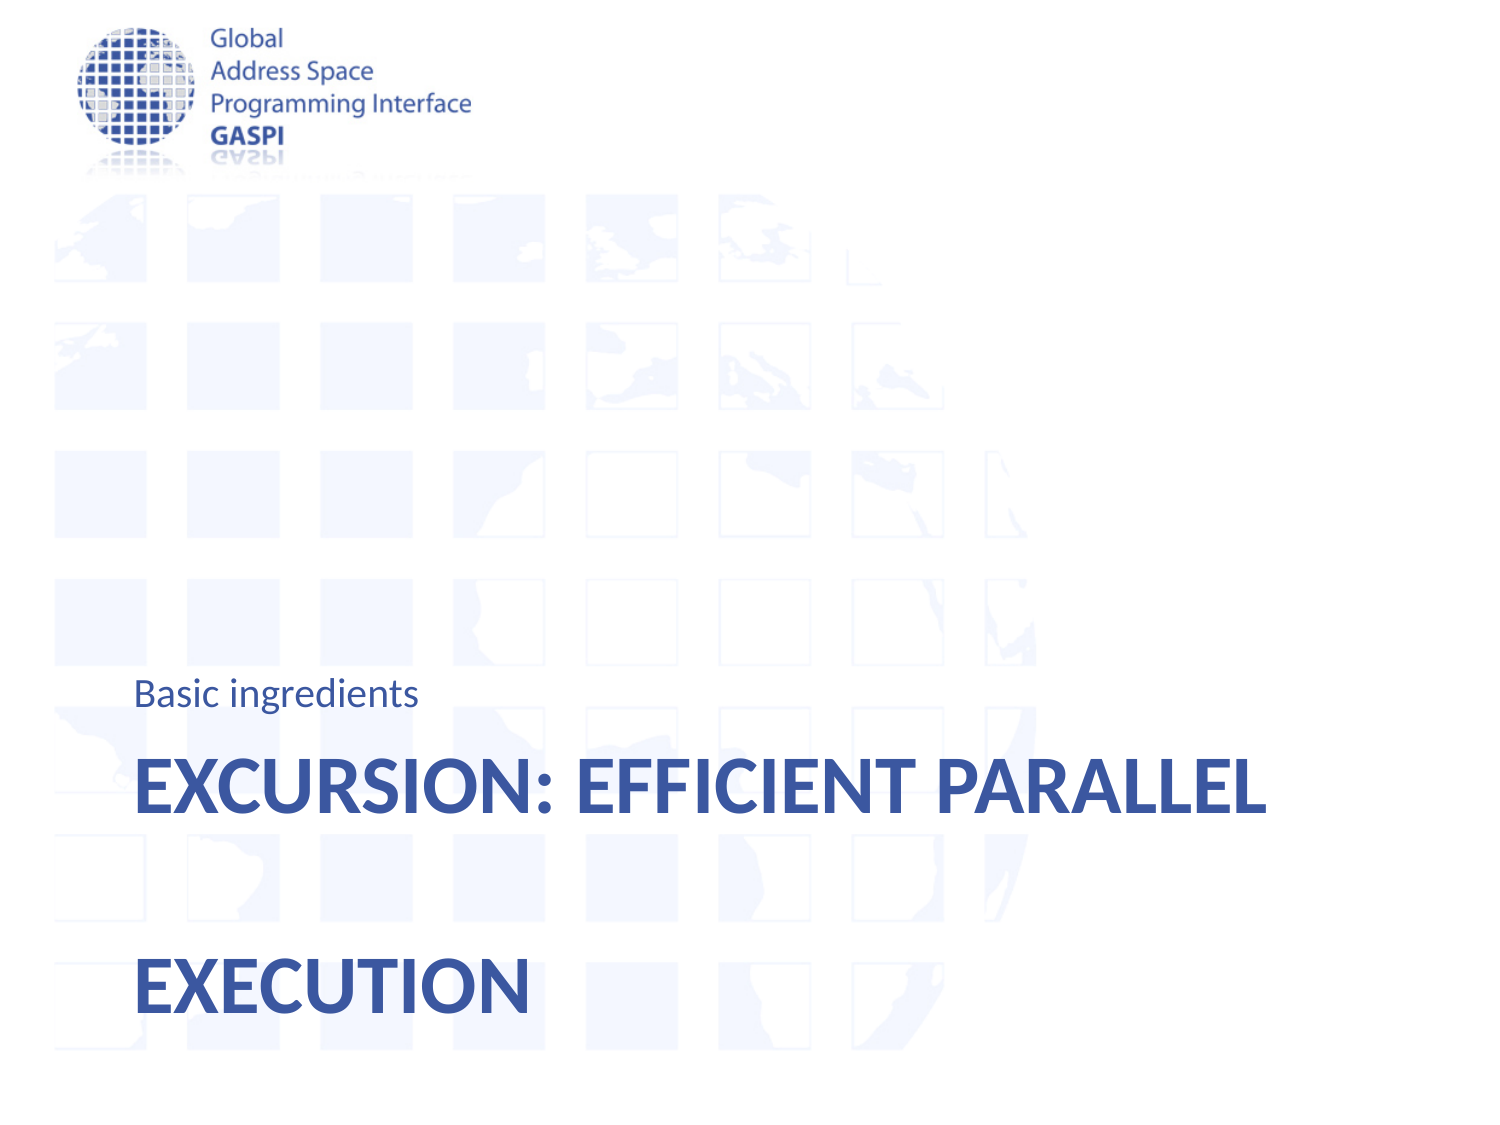

Basic ingredients
# Excursion: Efficient parallel 								execution